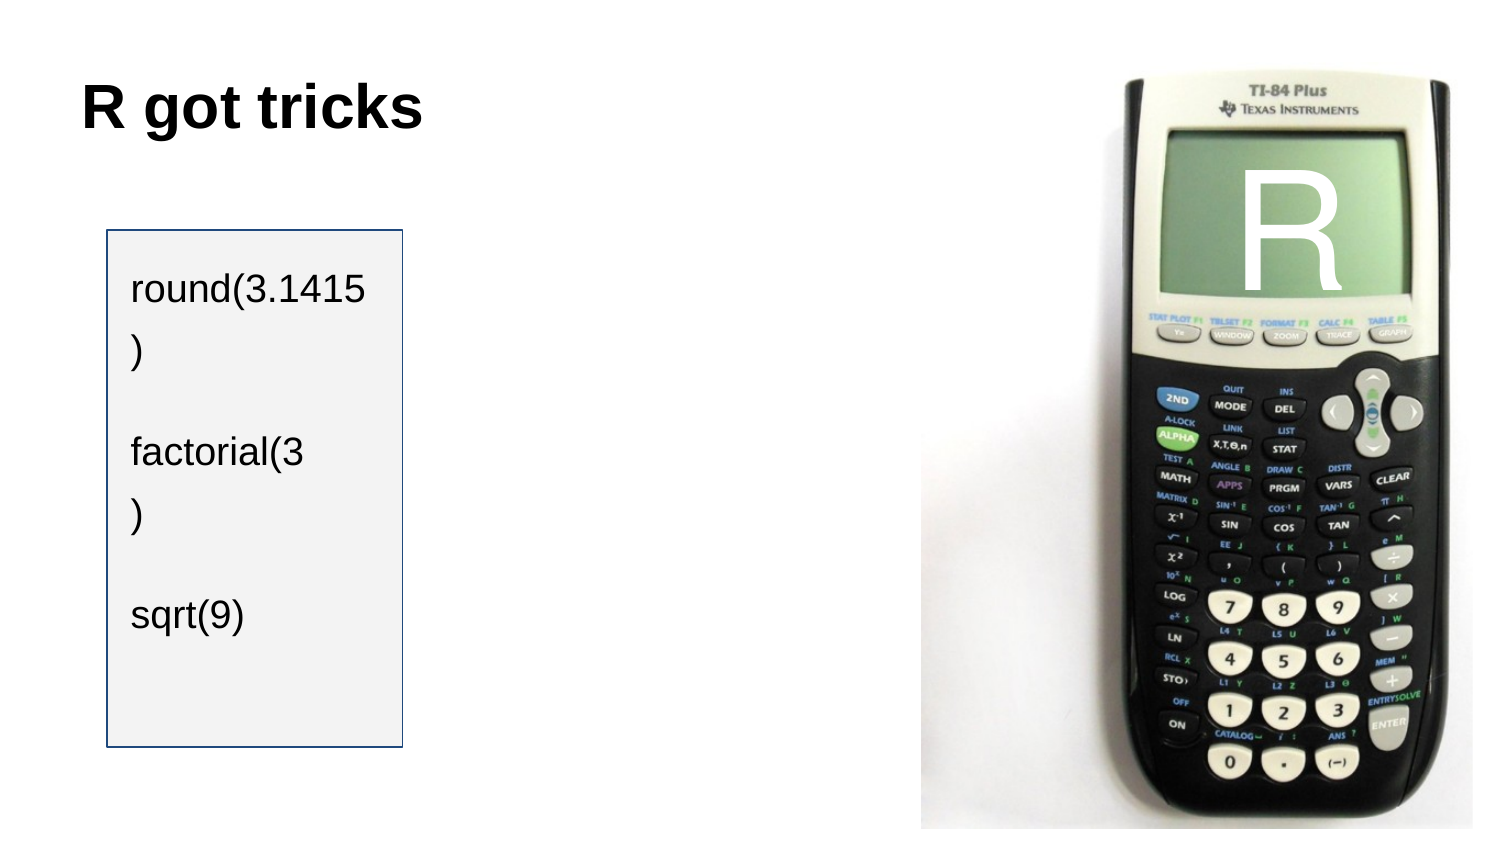

R got tricks

R

round(3.1415)
factorial(3)
sqrt(9)